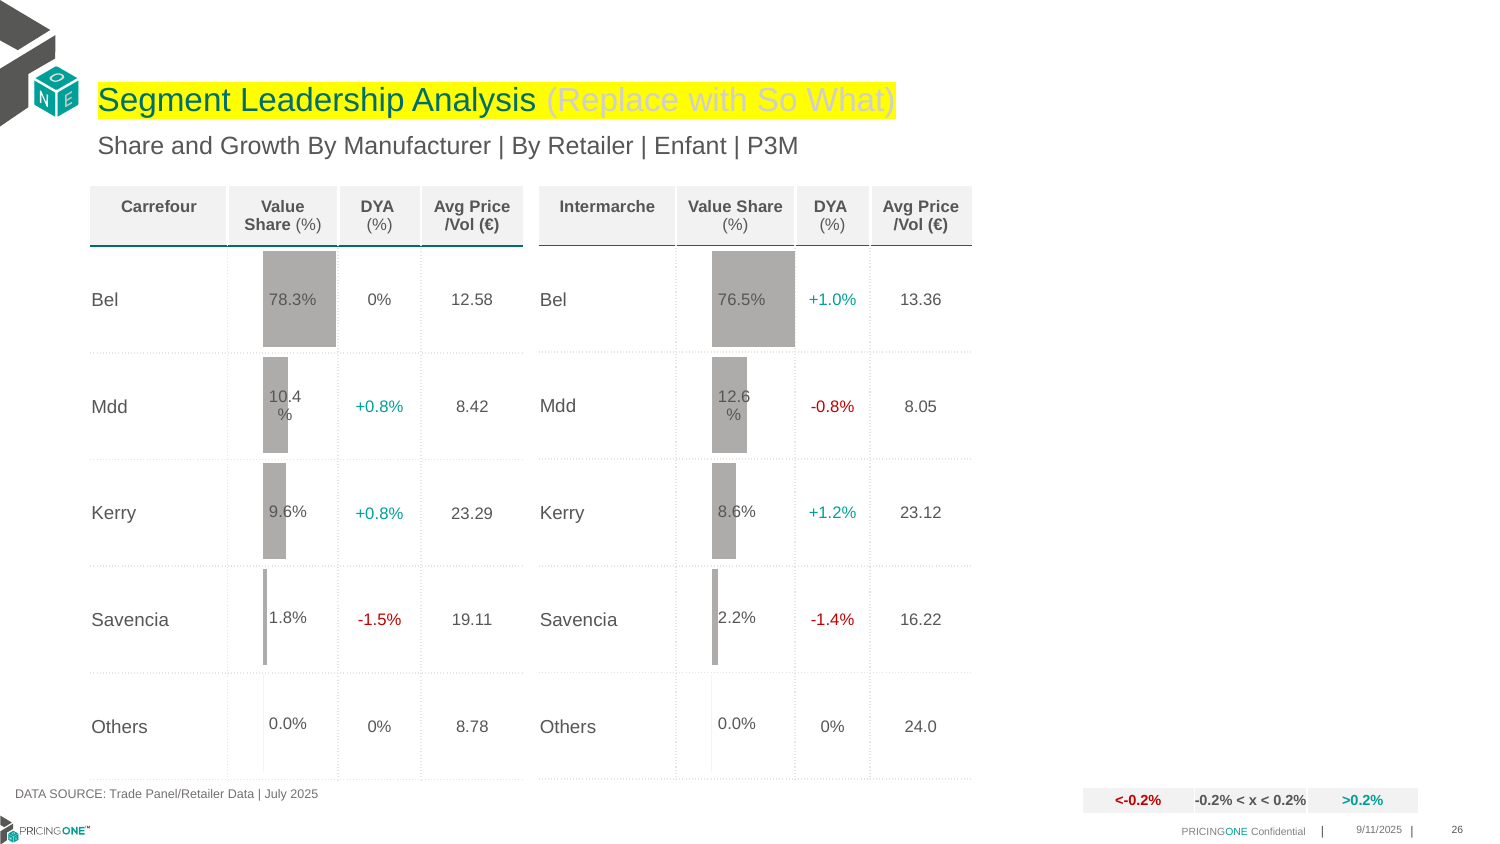

# Segment Leadership Analysis (Replace with So What)
Share and Growth By Manufacturer | By Retailer | Enfant | P3M
| Carrefour | Value Share (%) | DYA (%) | Avg Price /Vol (€) |
| --- | --- | --- | --- |
| Bel |  | 0% | 12.58 |
| Mdd |  | +0.8% | 8.42 |
| Kerry |  | +0.8% | 23.29 |
| Savencia |  | -1.5% | 19.11 |
| Others |  | 0% | 8.78 |
| Intermarche | Value Share (%) | DYA (%) | Avg Price /Vol (€) |
| --- | --- | --- | --- |
| Bel |  | +1.0% | 13.36 |
| Mdd |  | -0.8% | 8.05 |
| Kerry |  | +1.2% | 23.12 |
| Savencia |  | -1.4% | 16.22 |
| Others |  | 0% | 24.0 |

### Chart

| Category | Enfant | Intermarche |
|---|---|
|  | 0.7653687708117598 |

### Chart

| Category | Enfant | Carrefour |
|---|---|
|  | 0.7829967728451062 |
DATA SOURCE: Trade Panel/Retailer Data | July 2025
| <-0.2% | -0.2% < x < 0.2% | >0.2% |
| --- | --- | --- |

9/11/2025
26